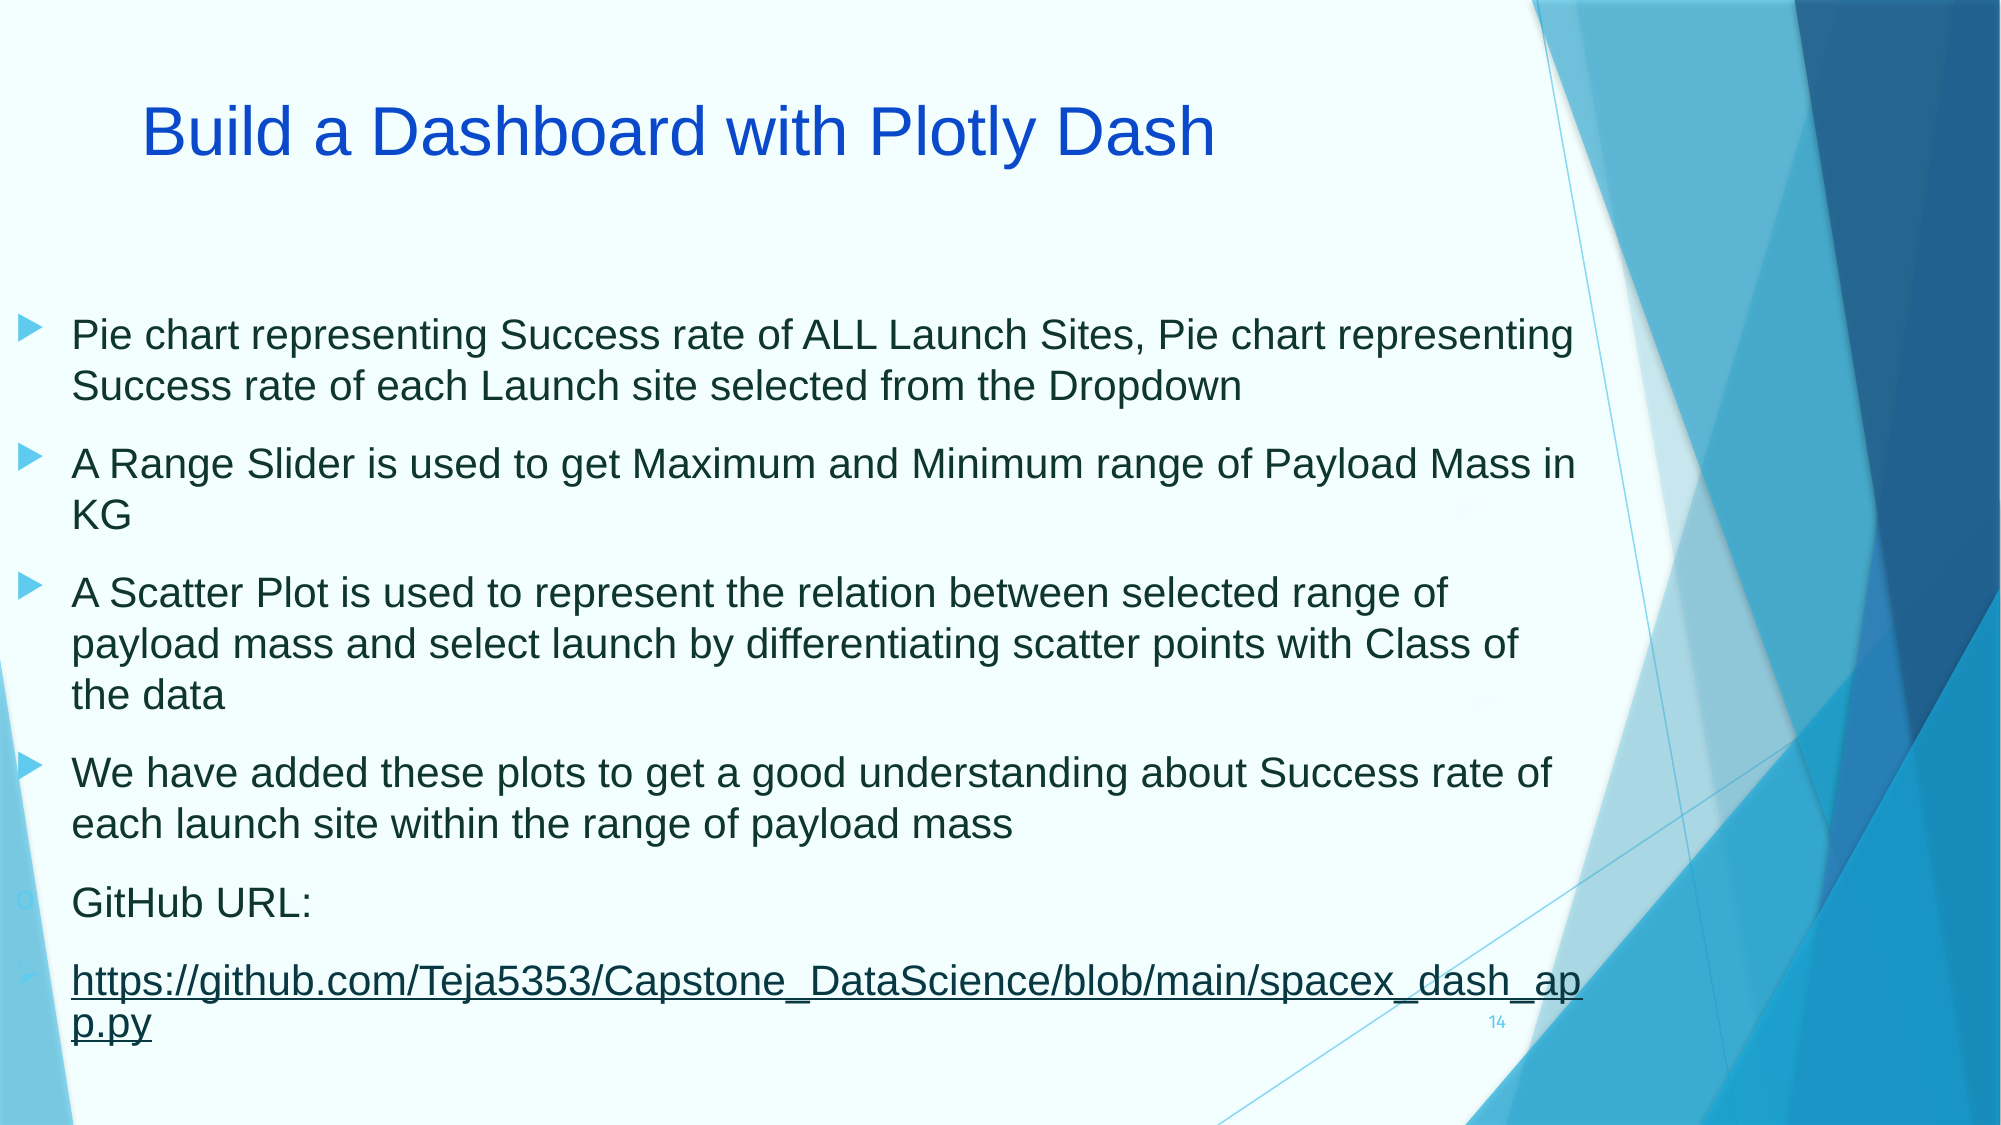

Build a Dashboard with Plotly Dash
Pie chart representing Success rate of ALL Launch Sites, Pie chart representing Success rate of each Launch site selected from the Dropdown
A Range Slider is used to get Maximum and Minimum range of Payload Mass in KG
A Scatter Plot is used to represent the relation between selected range of payload mass and select launch by differentiating scatter points with Class of the data
We have added these plots to get a good understanding about Success rate of each launch site within the range of payload mass
GitHub URL:
https://github.com/Teja5353/Capstone_DataScience/blob/main/spacex_dash_app.py

14